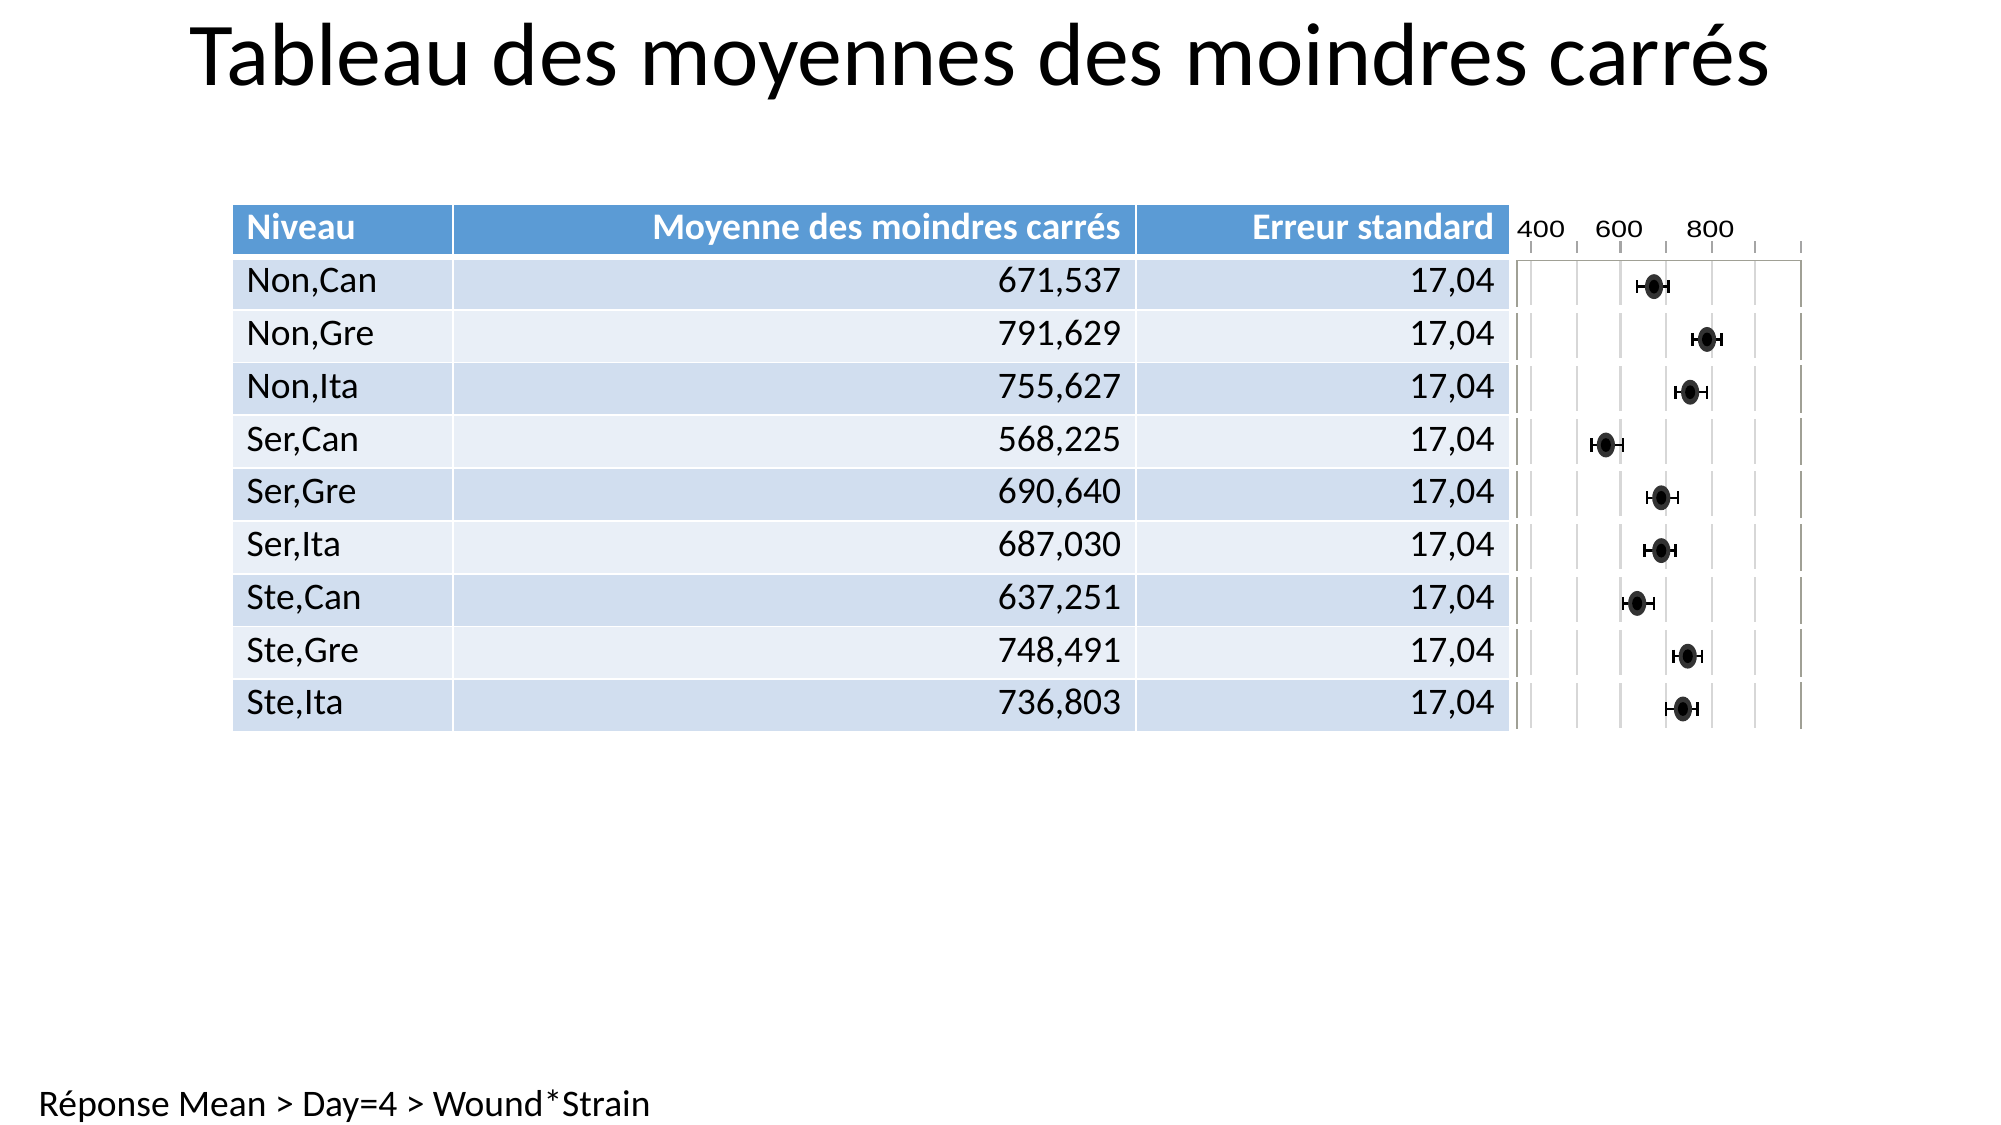

# Tableau des moyennes des moindres carrés
| Niveau | Moyenne des moindres carrés | Erreur standard |  |
| --- | --- | --- | --- |
| Non,Can | 671,537 | 17,04 |  |
| Non,Gre | 791,629 | 17,04 |  |
| Non,Ita | 755,627 | 17,04 |  |
| Ser,Can | 568,225 | 17,04 |  |
| Ser,Gre | 690,640 | 17,04 |  |
| Ser,Ita | 687,030 | 17,04 |  |
| Ste,Can | 637,251 | 17,04 |  |
| Ste,Gre | 748,491 | 17,04 |  |
| Ste,Ita | 736,803 | 17,04 |  |
Réponse Mean > Day=4 > Wound*Strain